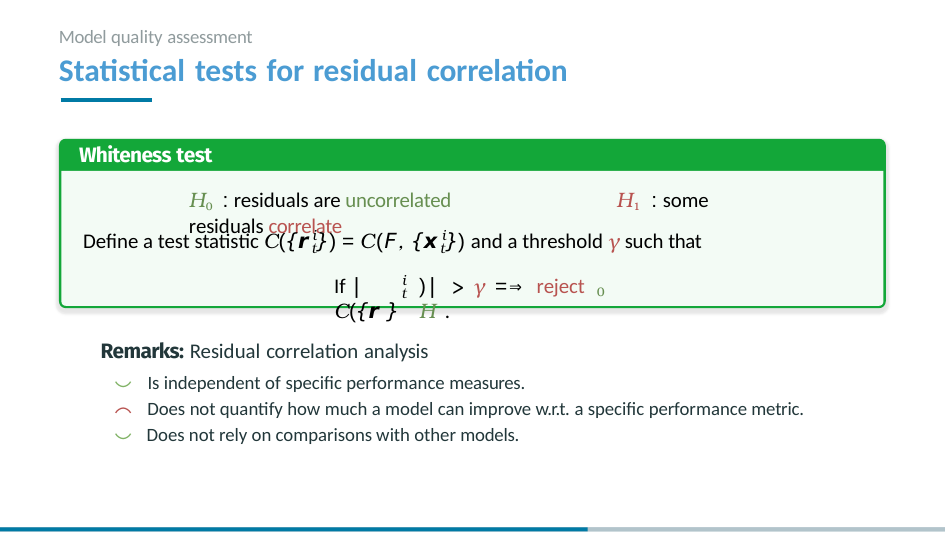

Model quality assessment
# Statistical tests for residual correlation

Whiteness test
H0 : residuals are uncorrelated	H1 : some residuals correlate
i	i
Define a test statistic C({r }
) = C(F, {x }) and a threshold γ such that
t
t
i
If |C({r }
)| > γ =⇒ reject H .
0
t
Remarks: Residual correlation analysis
⌣ Is independent of specific performance measures.
⌢ Does not quantify how much a model can improve w.r.t. a specific performance metric.
⌣ Does not rely on comparisons with other models.